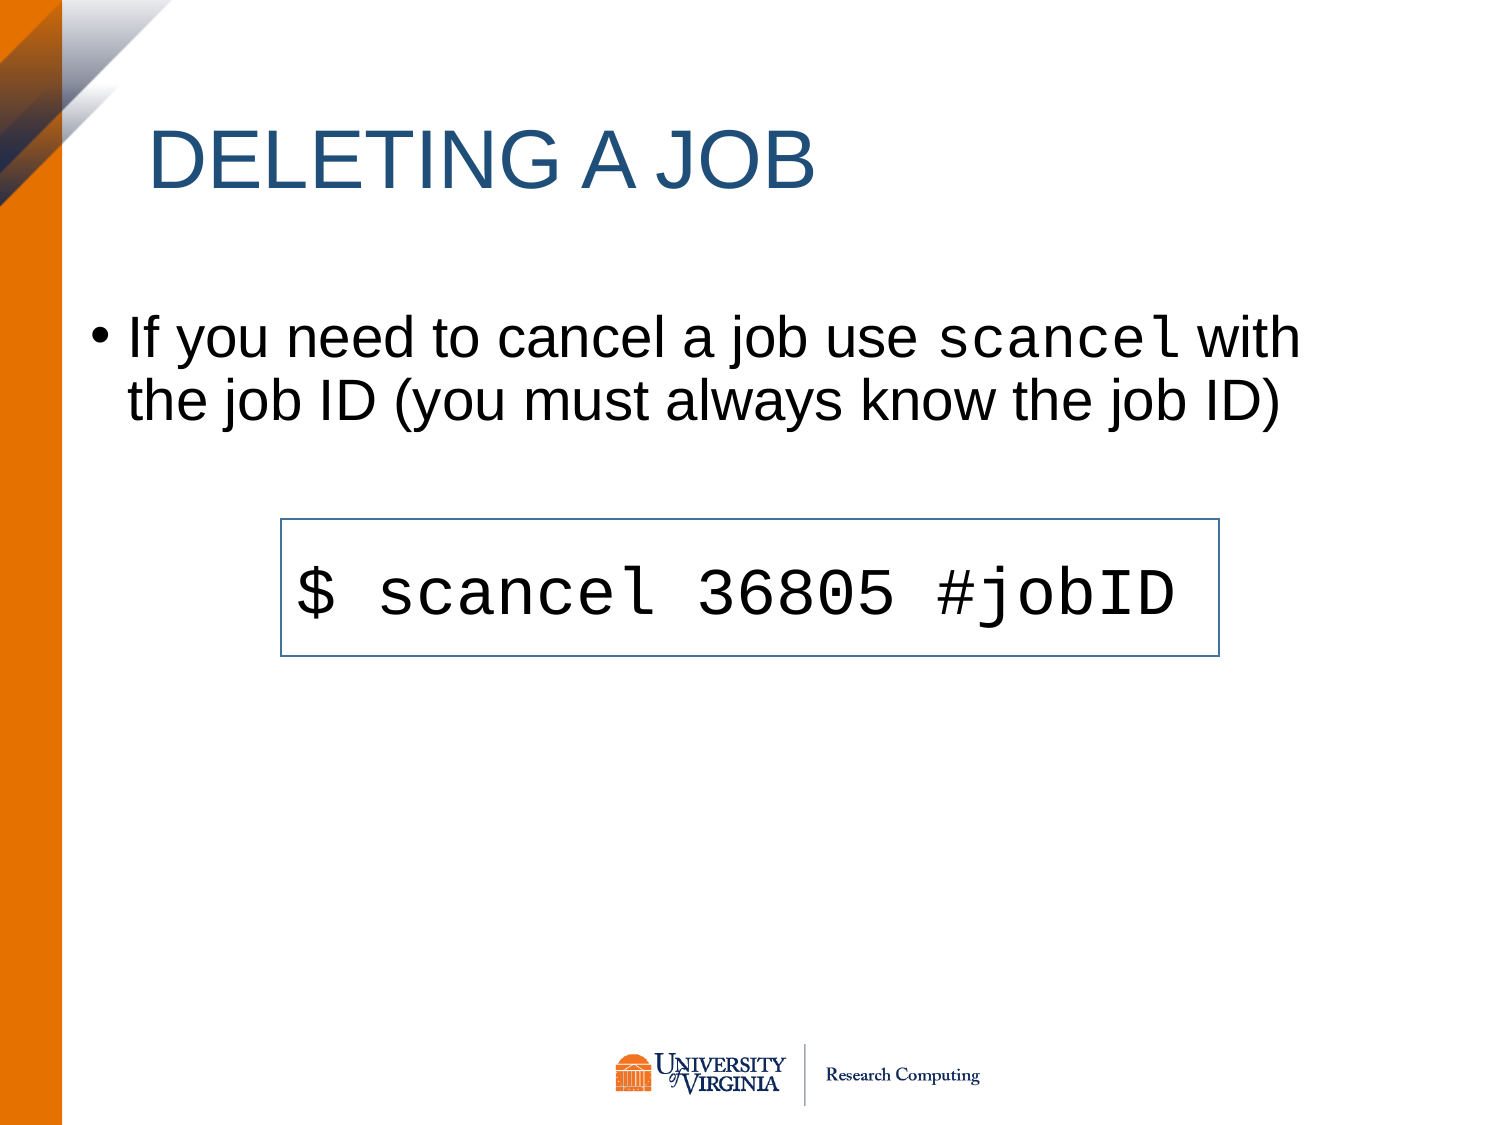

# Deleting a Job
If you need to cancel a job use scancel with the job ID (you must always know the job ID)
$ scancel 36805 #jobID